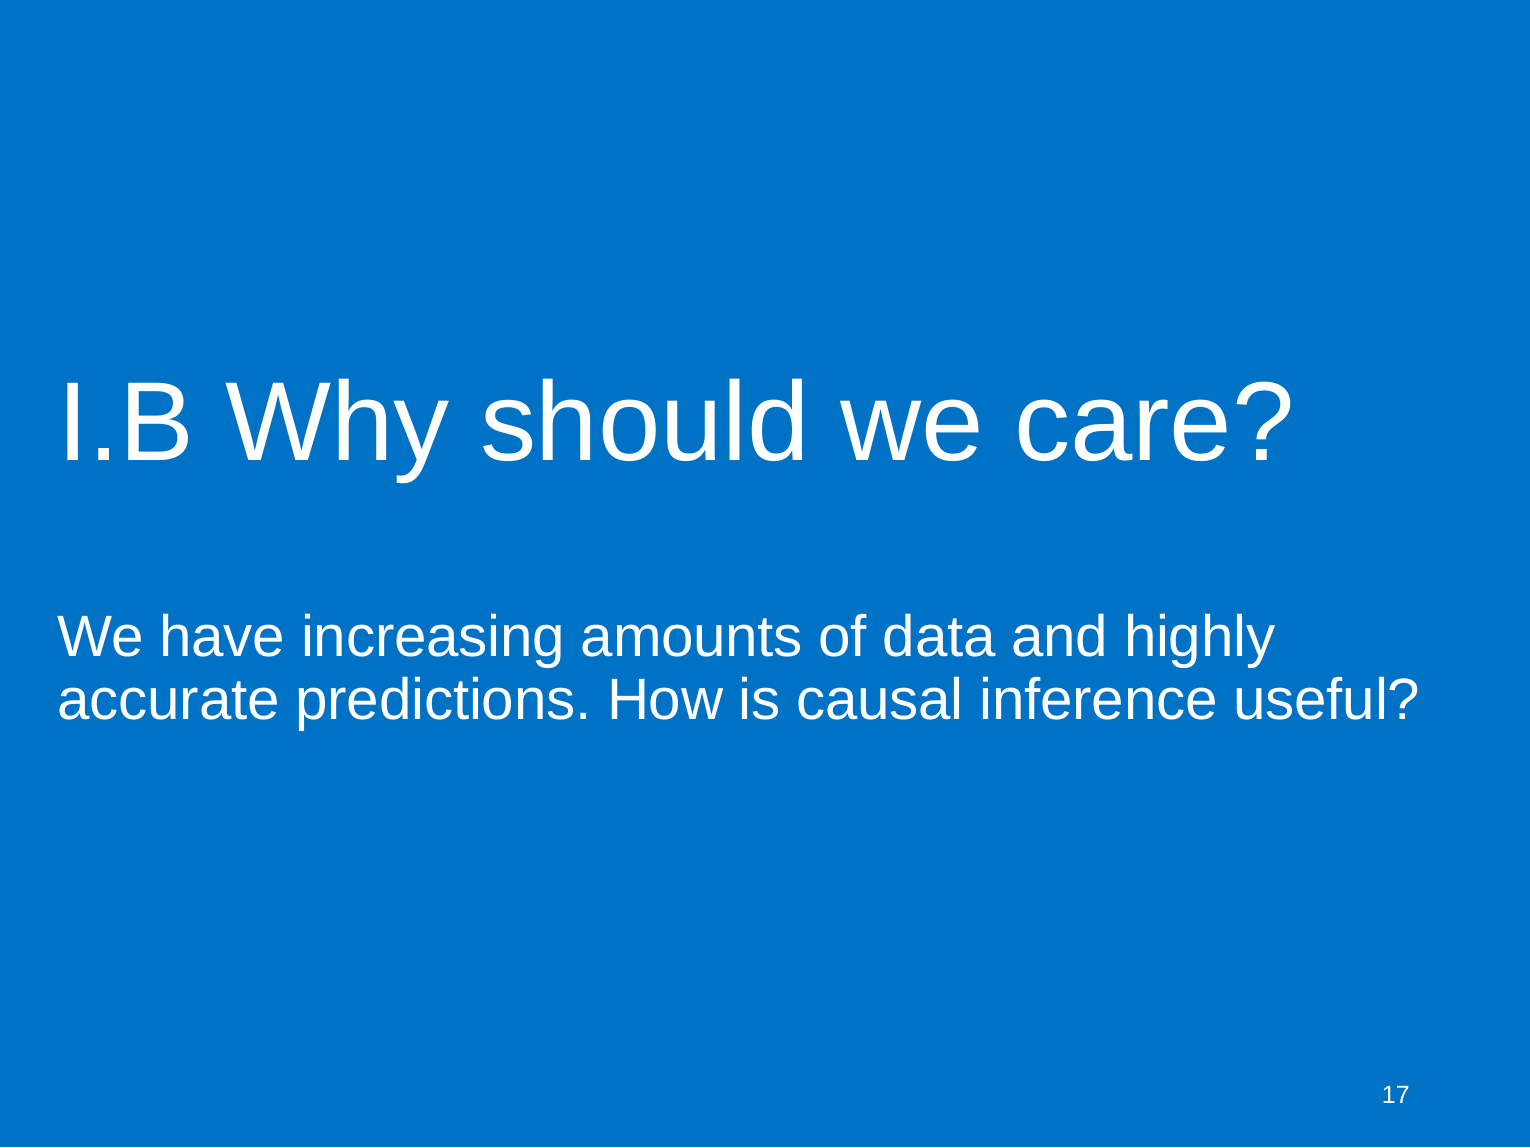

17
# I.B Why should we care? We have increasing amounts of data and highly accurate predictions. How is causal inference useful?